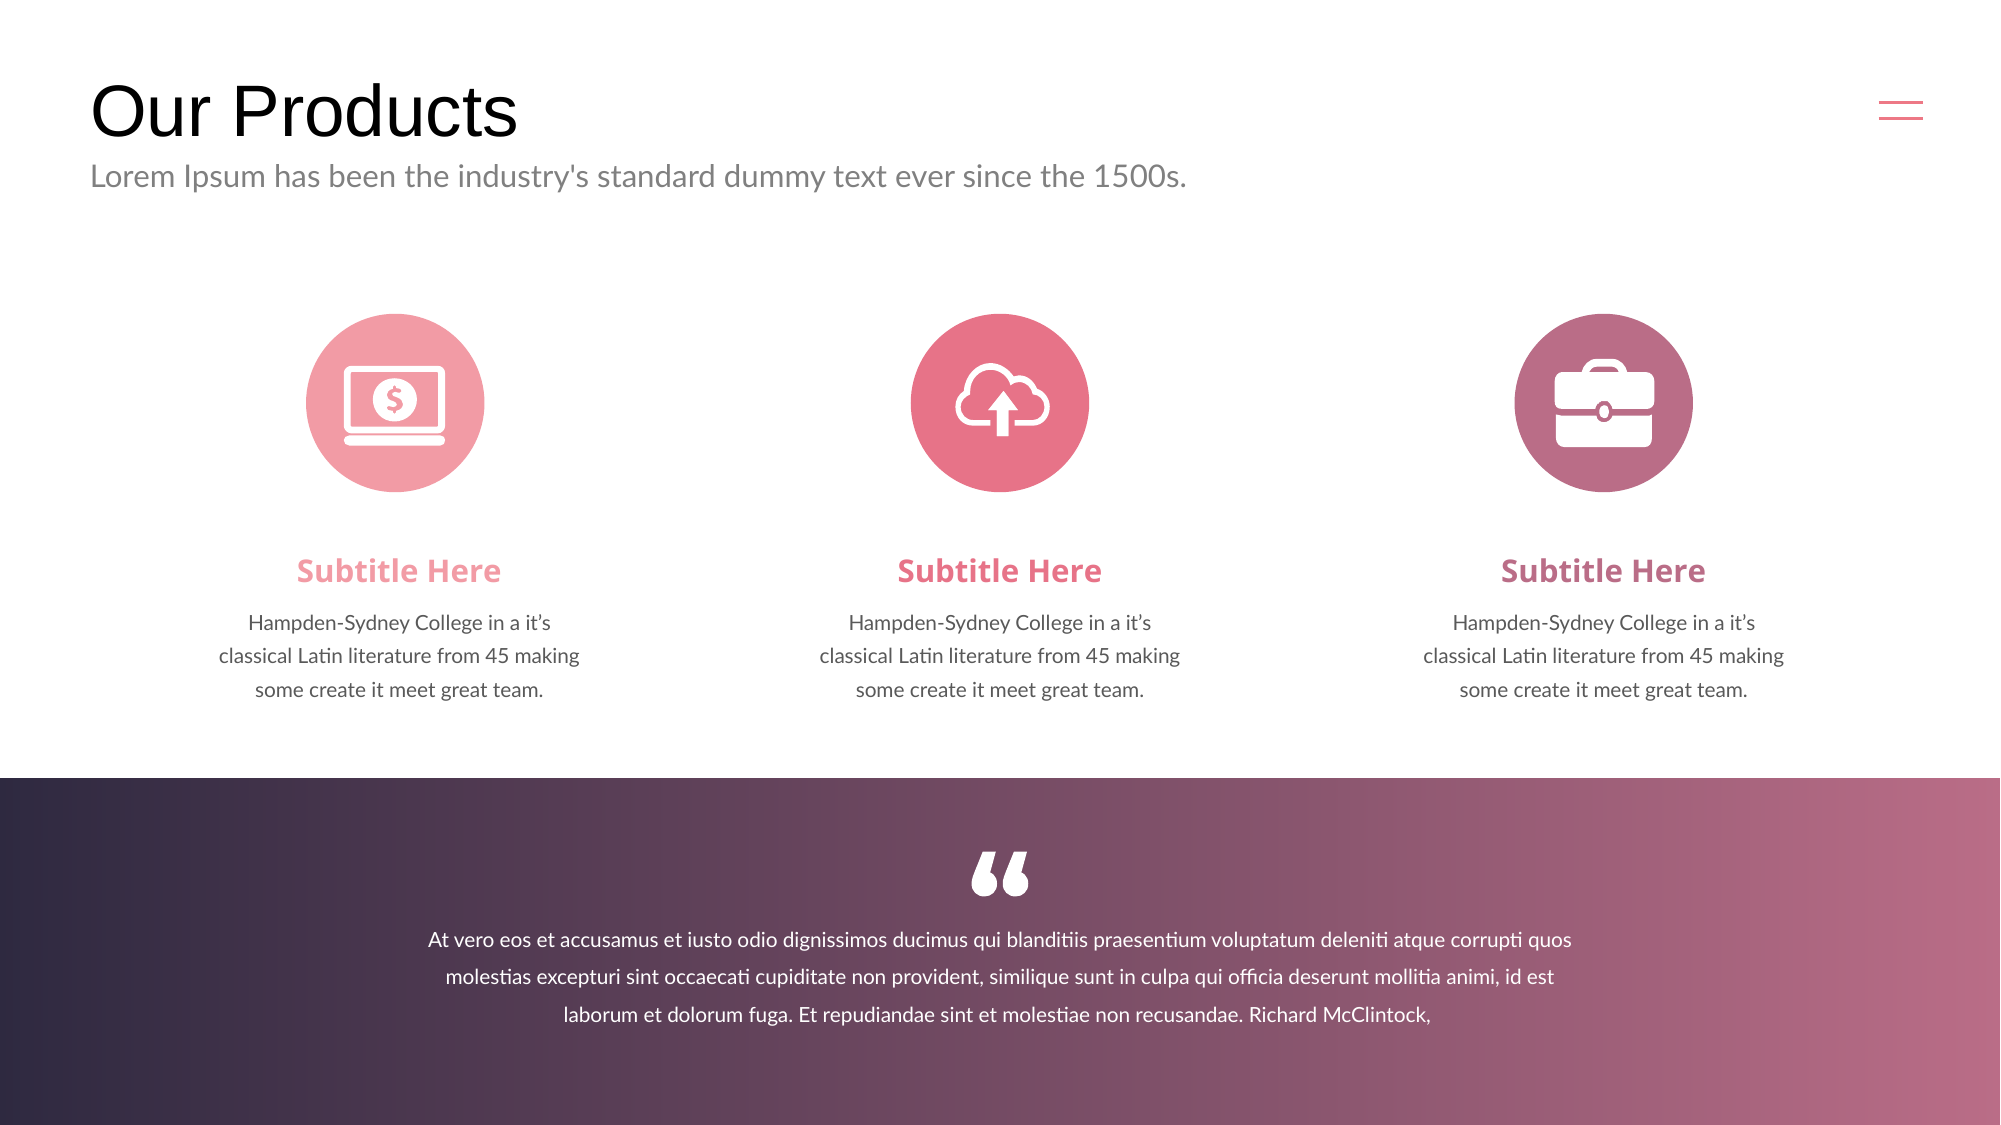

# Our Products
Lorem Ipsum has been the industry's standard dummy text ever since the 1500s.

Subtitle Here
Subtitle Here
Subtitle Here
Hampden-Sydney College in a it’s
classical Latin literature from 45 making some create it meet great team.
Hampden-Sydney College in a it’s
classical Latin literature from 45 making some create it meet great team.
Hampden-Sydney College in a it’s
classical Latin literature from 45 making some create it meet great team.

At vero eos et accusamus et iusto odio dignissimos ducimus qui blanditiis praesentium voluptatum deleniti atque corrupti quos
molestias excepturi sint occaecati cupiditate non provident, similique sunt in culpa qui officia deserunt mollitia animi, id est laborum et dolorum fuga. Et repudiandae sint et molestiae non recusandae. Richard McClintock,